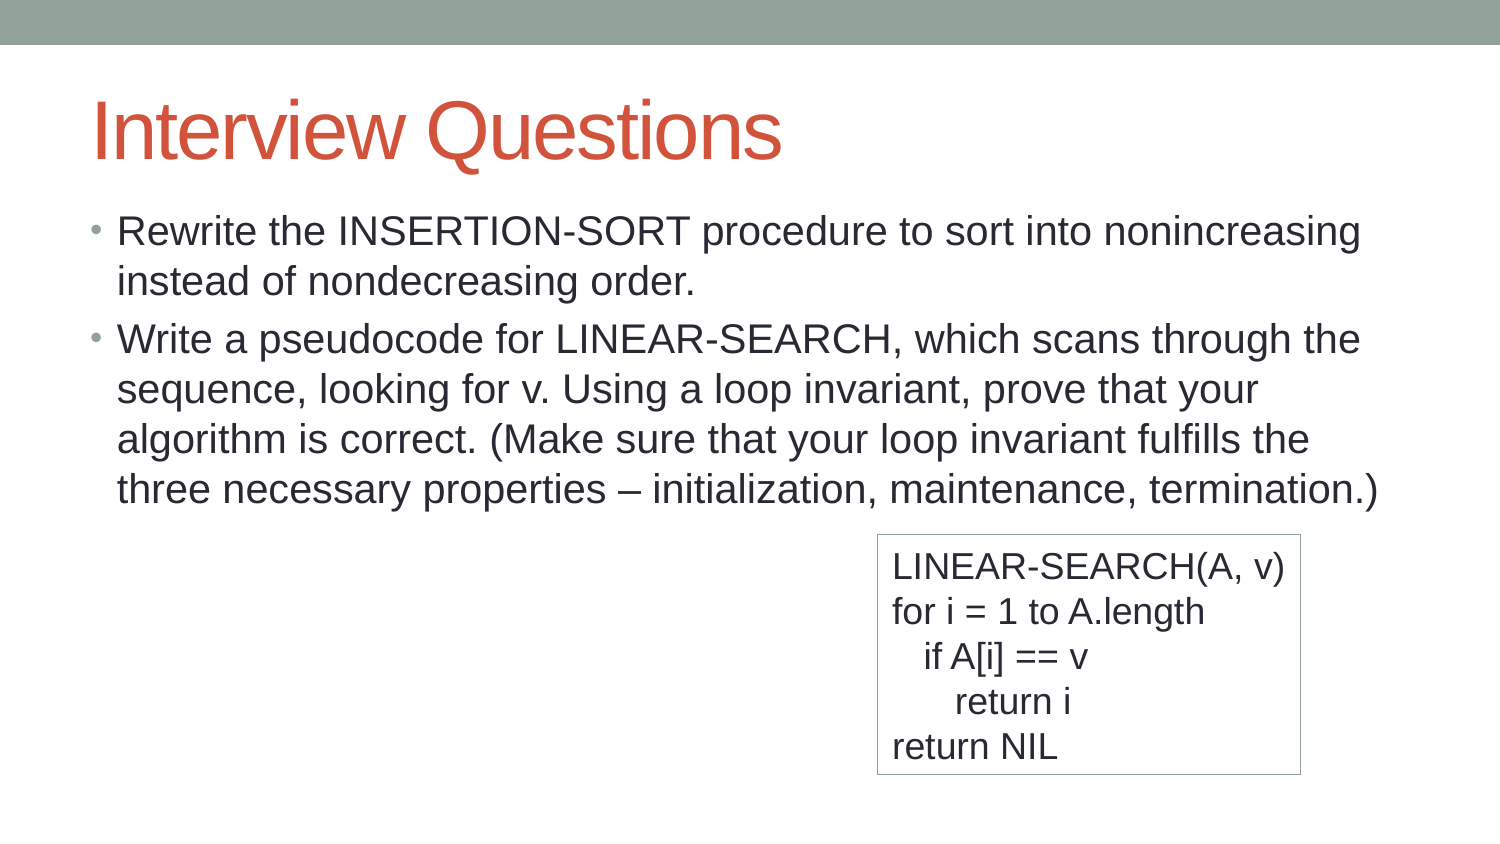

# Interview Questions
Rewrite the INSERTION-SORT procedure to sort into nonincreasing instead of nondecreasing order.
Write a pseudocode for LINEAR-SEARCH, which scans through the sequence, looking for v. Using a loop invariant, prove that your algorithm is correct. (Make sure that your loop invariant fulfills the three necessary properties – initialization, maintenance, termination.)

LINEAR-SEARCH(A, v)
for i = 1 to A.length
   if A[i] == v
      return i
return NIL